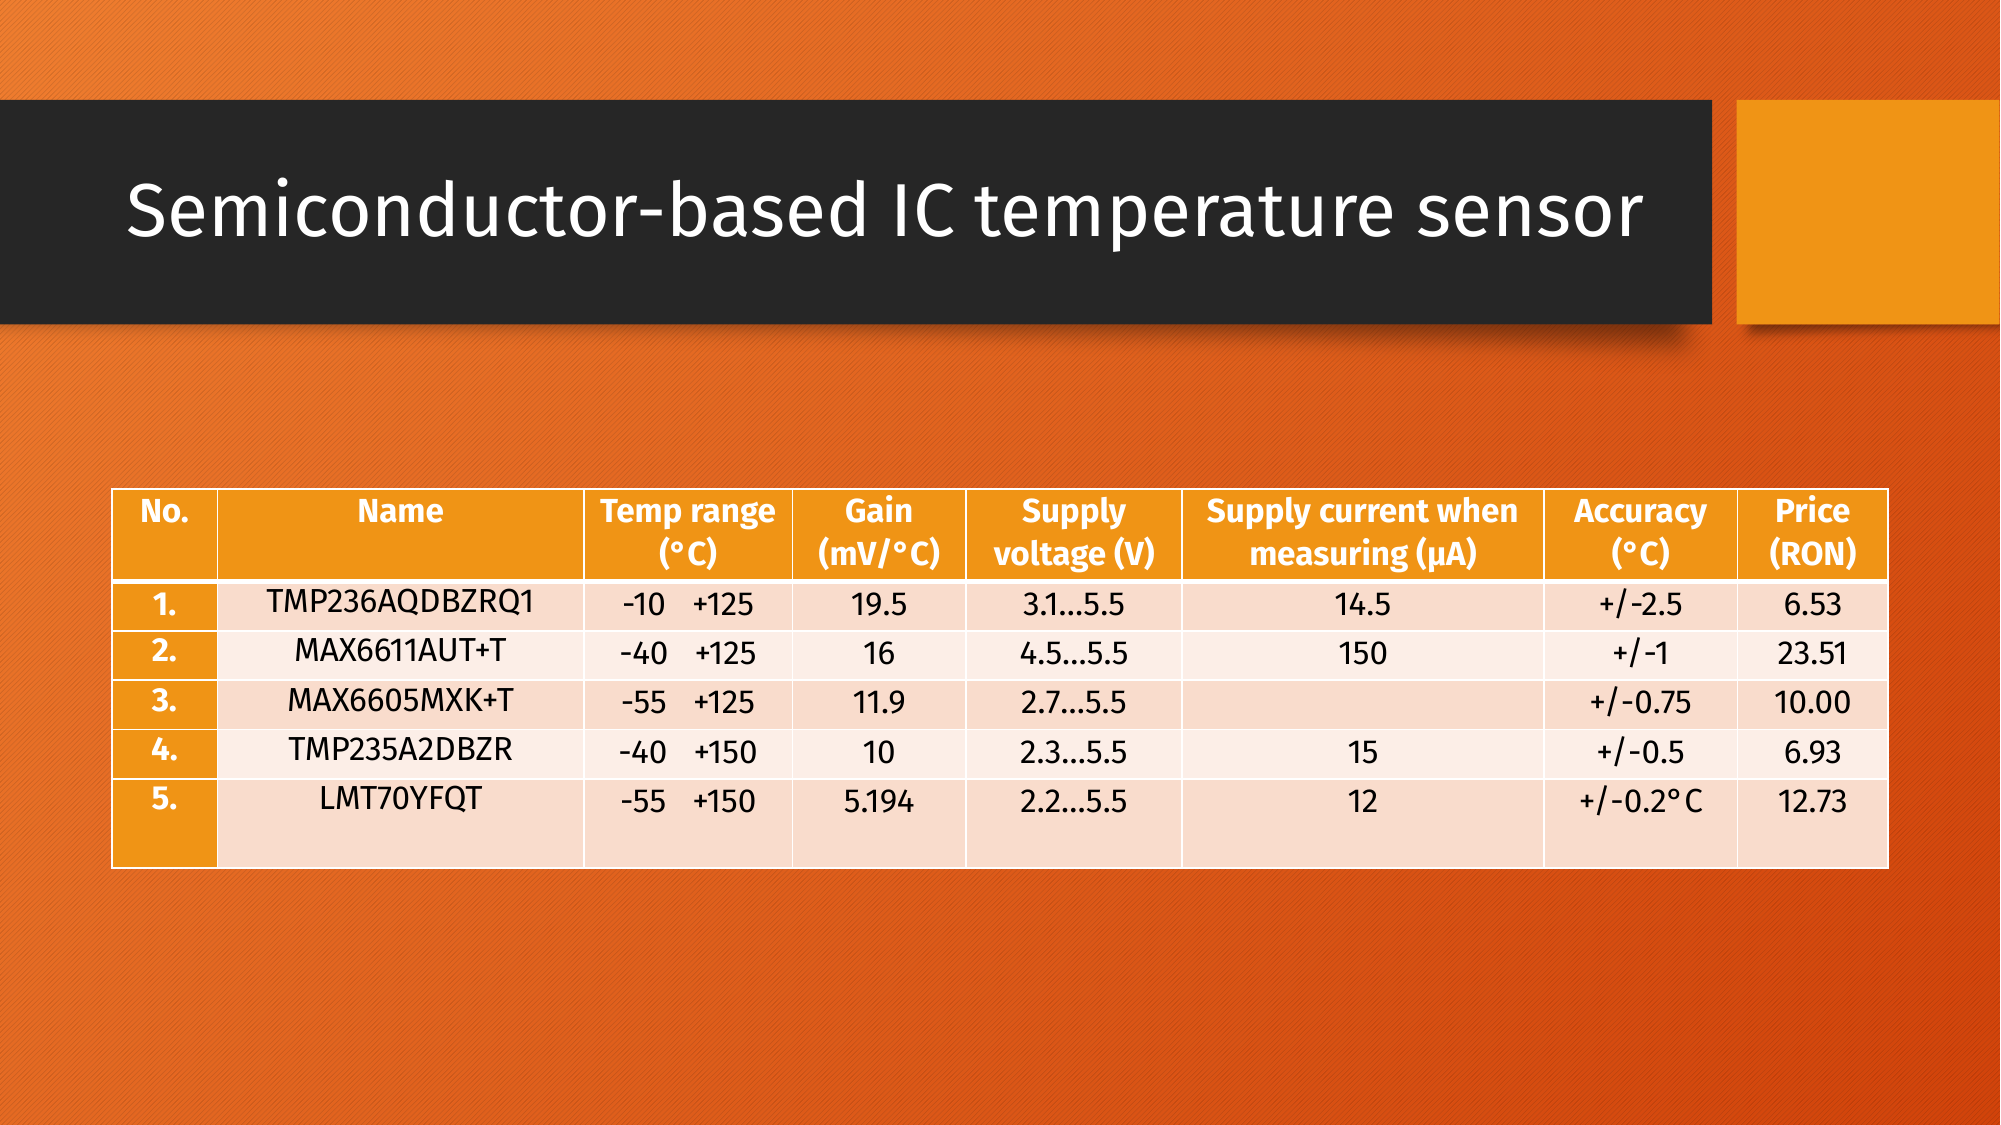

# Semiconductor-based IC temperature sensor
| No. | Name | Temp range (°C) | Gain (mV/°C) | Supply voltage (V) | Supply current when measuring (µA) | Accuracy (°C) | Price (RON) |
| --- | --- | --- | --- | --- | --- | --- | --- |
| 1. | TMP236AQDBZRQ1 | -10 +125 | 19.5 | 3.1…5.5 | 14.5 | +/-2.5 | 6.53 |
| 2. | MAX6611AUT+T | -40 +125 | 16 | 4.5…5.5 | 150 | +/-1 | 23.51 |
| 3. | MAX6605MXK+T | -55 +125 | 11.9 | 2.7…5.5 |  | +/-0.75 | 10.00 |
| 4. | TMP235A2DBZR | -40 +150 | 10 | 2.3…5.5 | 15 | +/-0.5 | 6.93 |
| 5. | LMT70YFQT | -55 +150 | 5.194 | 2.2…5.5 | 12 | +/-0.2°C | 12.73 |